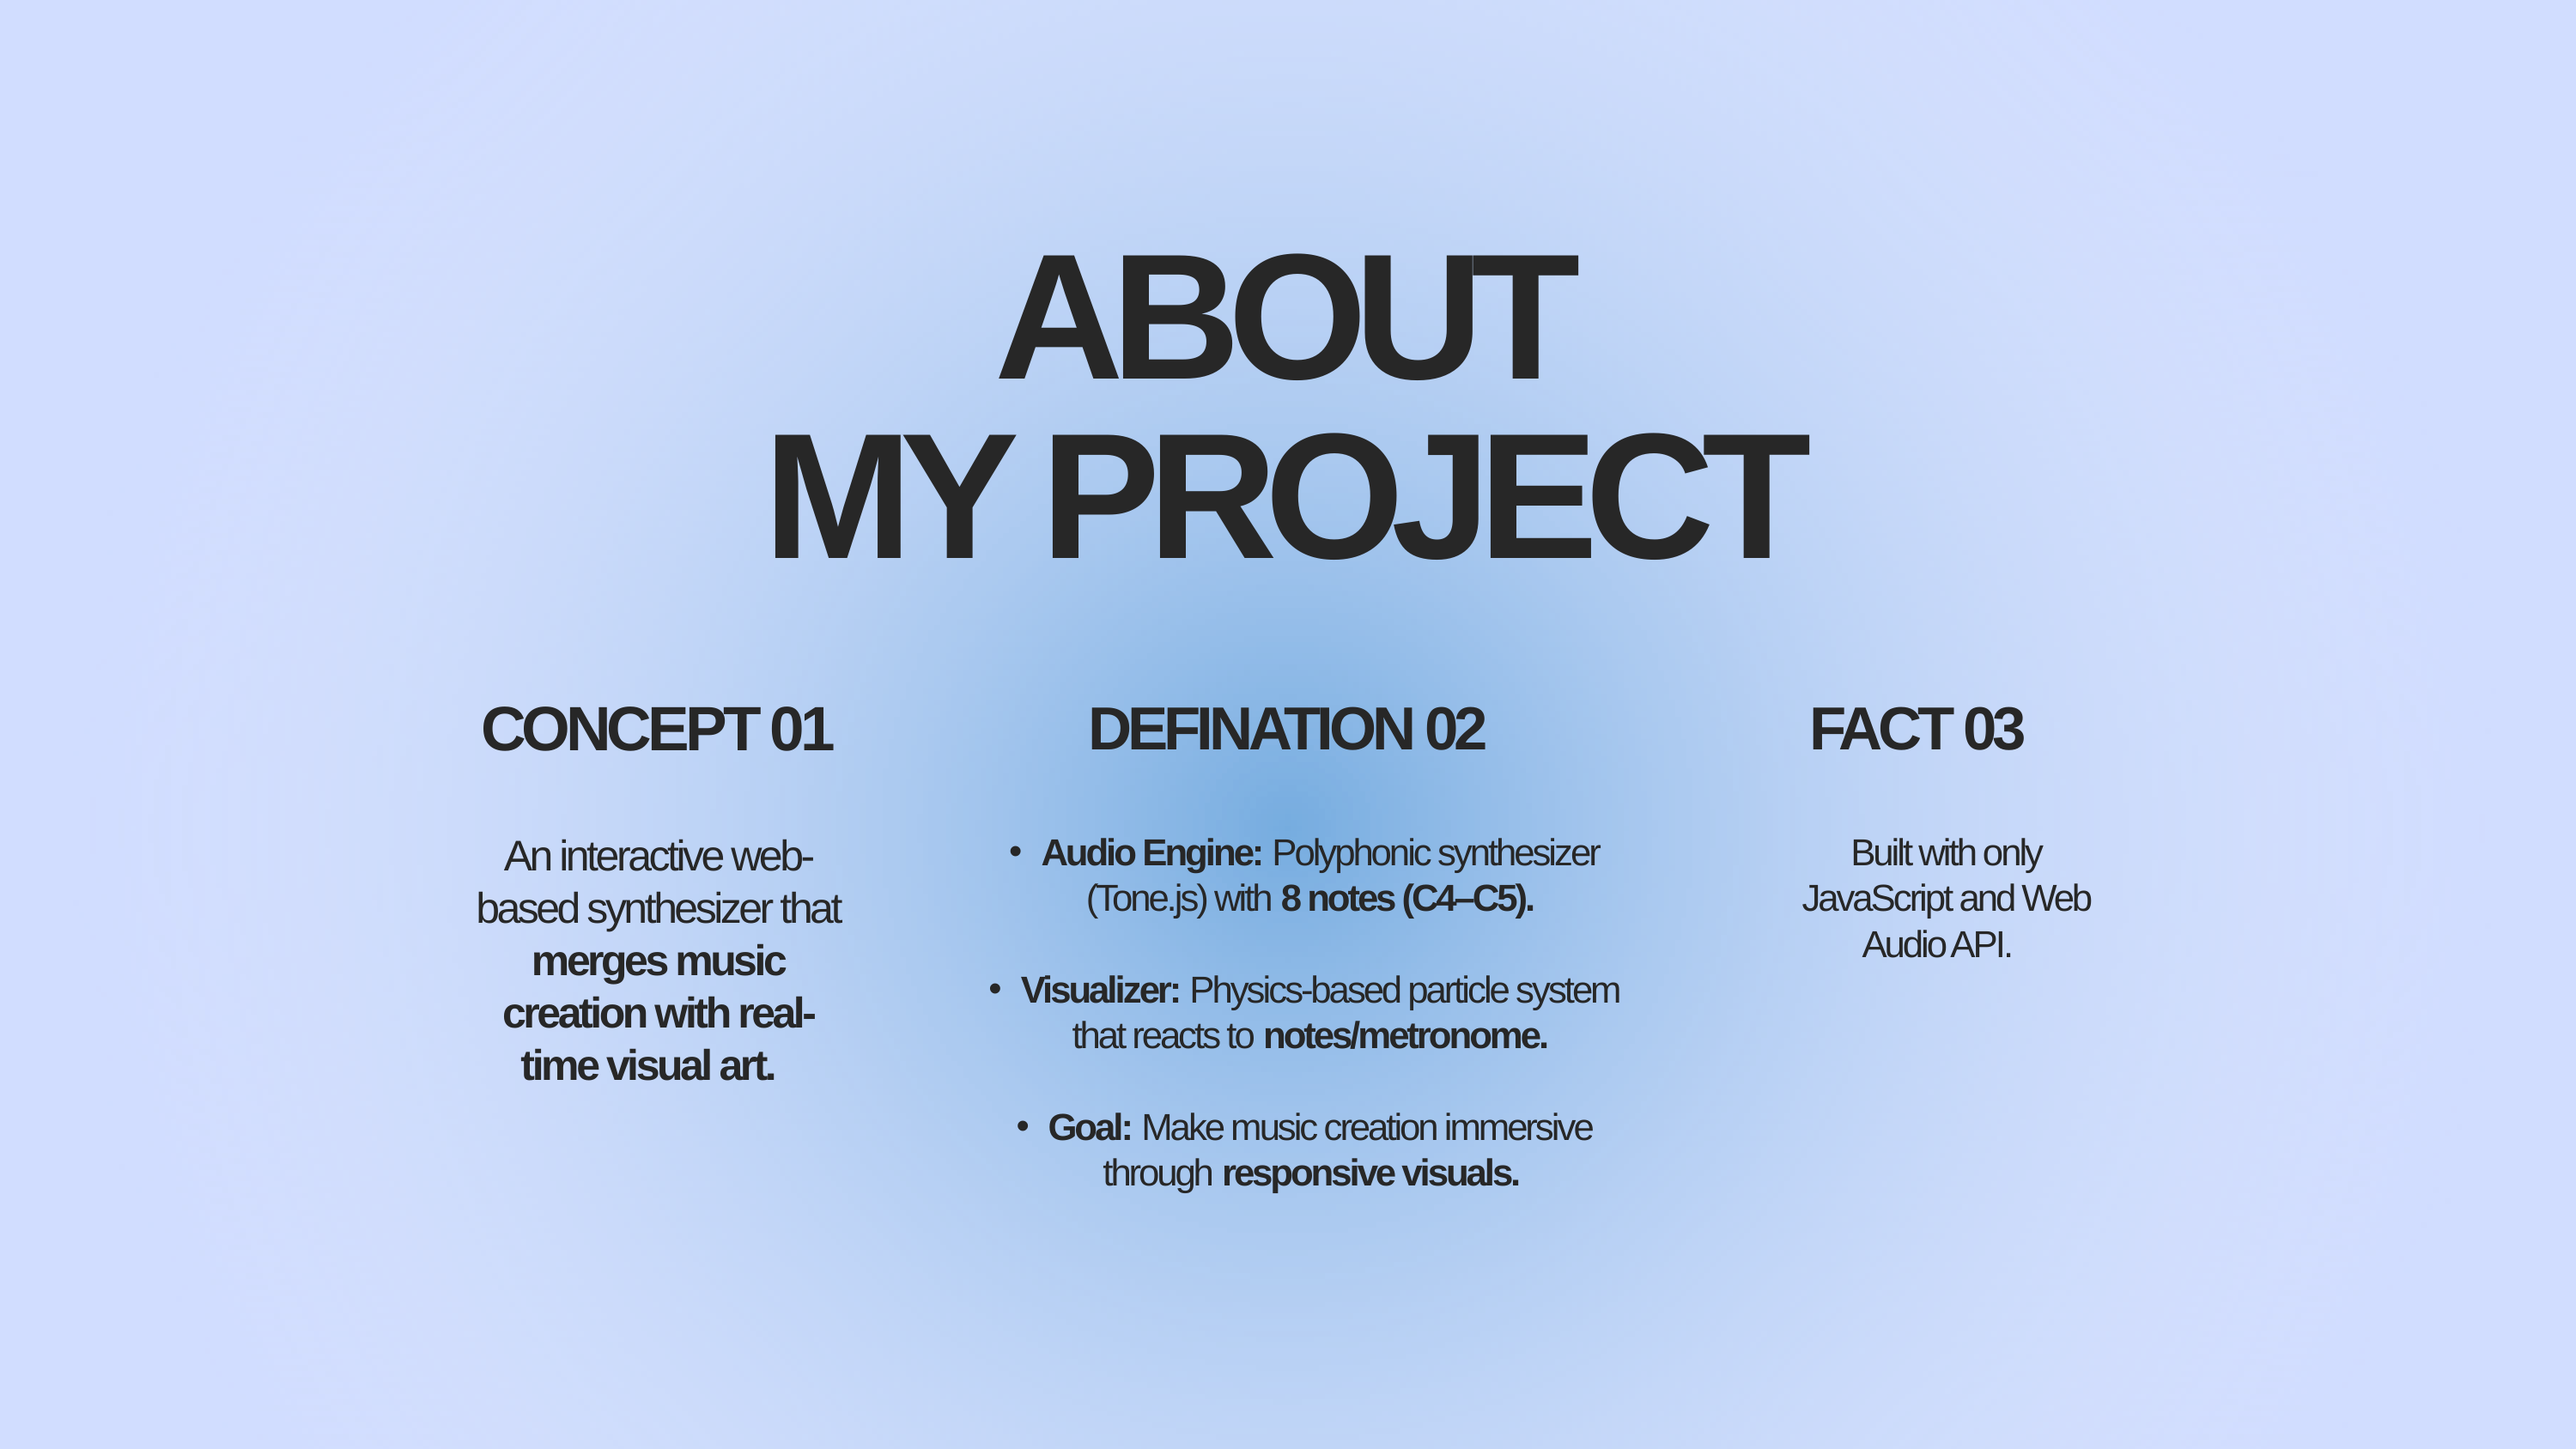

ABOUT
MY PROJECT
CONCEPT 01
DEFINATION 02
FACT 03
An interactive web-based synthesizer that merges music creation with real-time visual art.

Audio Engine: Polyphonic synthesizer (Tone.js) with 8 notes (C4–C5).

Visualizer: Physics-based particle system that reacts to notes/metronome.

Goal: Make music creation immersive through responsive visuals.

Built with only JavaScript and Web Audio API.